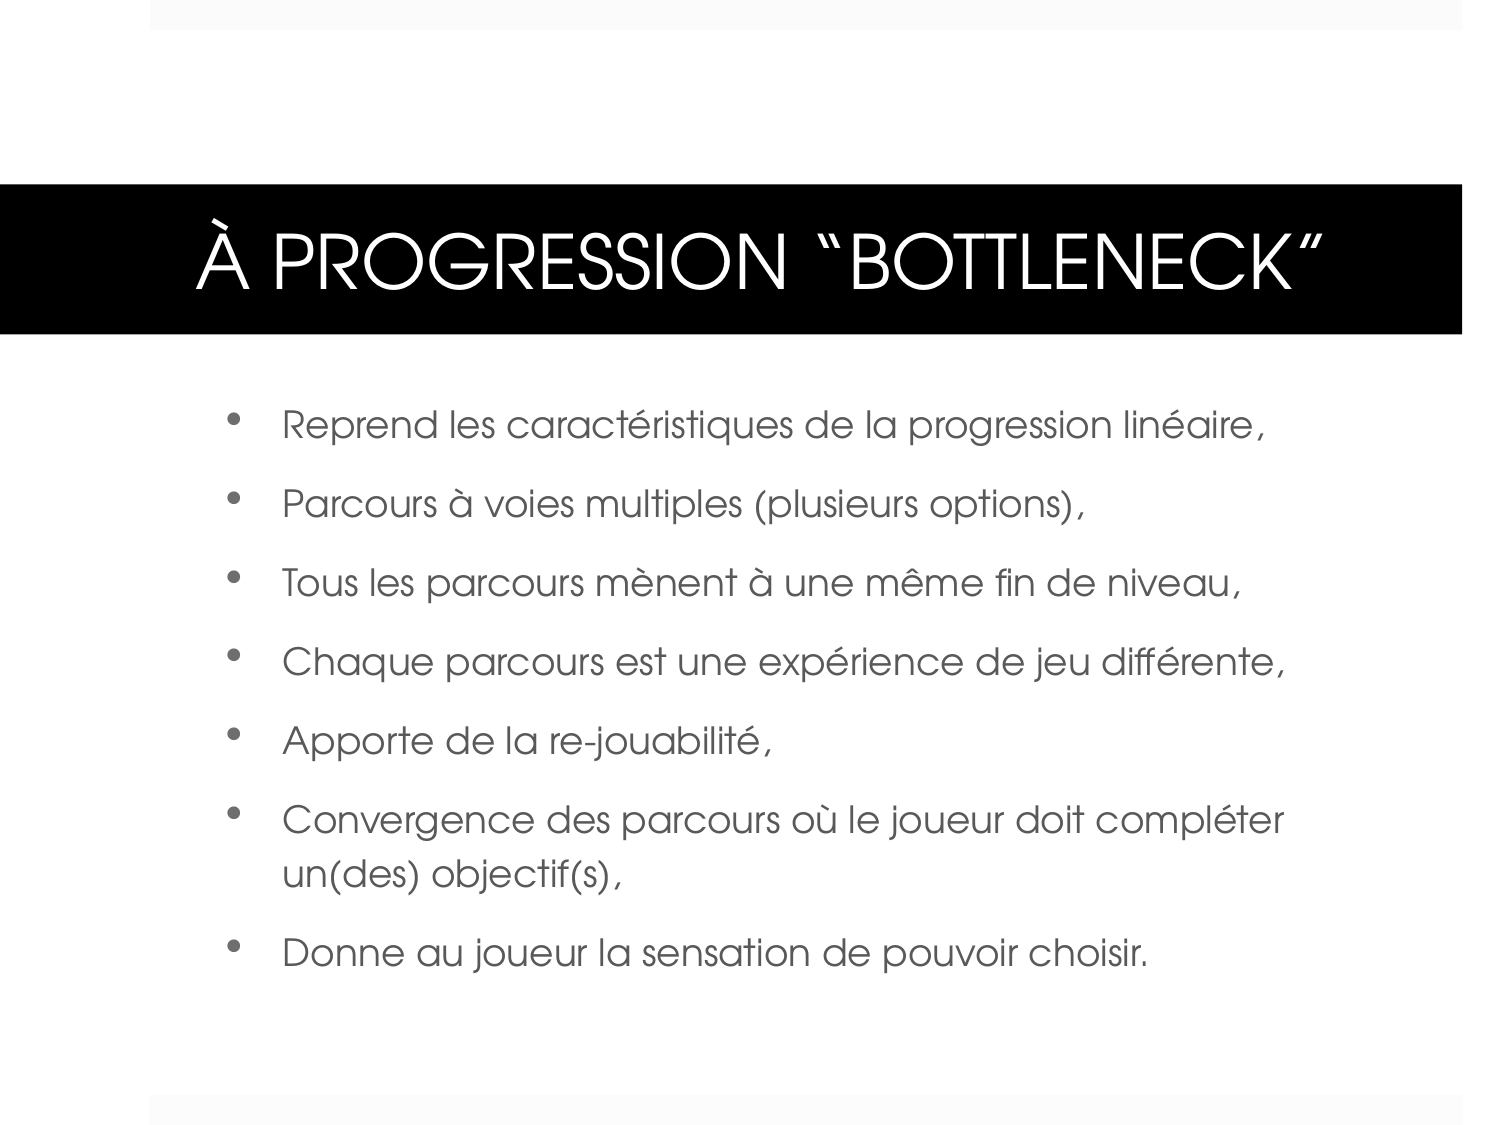

# À PROGRESSION “BOTTLENECK”
Reprend les caractéristiques de la progression linéaire,
Parcours à voies multiples (plusieurs options),
Tous les parcours mènent à une même fin de niveau,
Chaque parcours est une expérience de jeu différente,
Apporte de la re-jouabilité,
Convergence des parcours où le joueur doit compléter un(des) objectif(s),
Donne au joueur la sensation de pouvoir choisir.